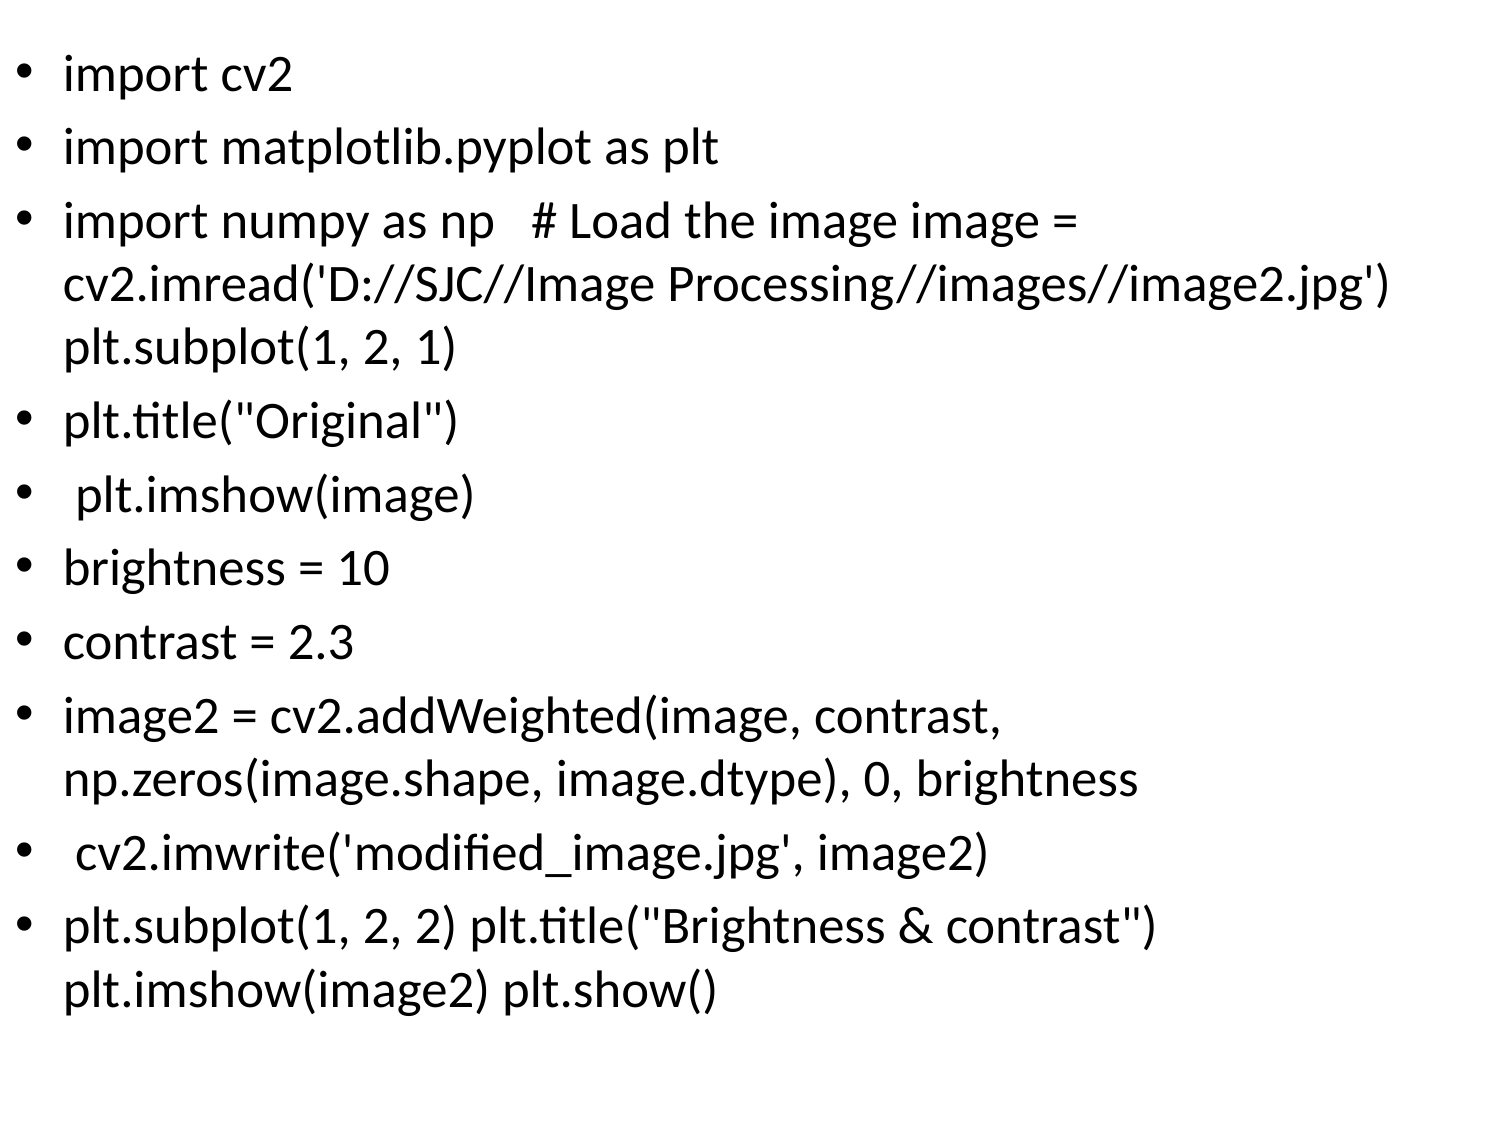

import cv2
import matplotlib.pyplot as plt
import numpy as np   # Load the image image = cv2.imread('D://SJC//Image Processing//images//image2.jpg') plt.subplot(1, 2, 1)
plt.title("Original")
 plt.imshow(image)
brightness = 10
contrast = 2.3
image2 = cv2.addWeighted(image, contrast, np.zeros(image.shape, image.dtype), 0, brightness
 cv2.imwrite('modified_image.jpg', image2)
plt.subplot(1, 2, 2) plt.title("Brightness & contrast") plt.imshow(image2) plt.show()